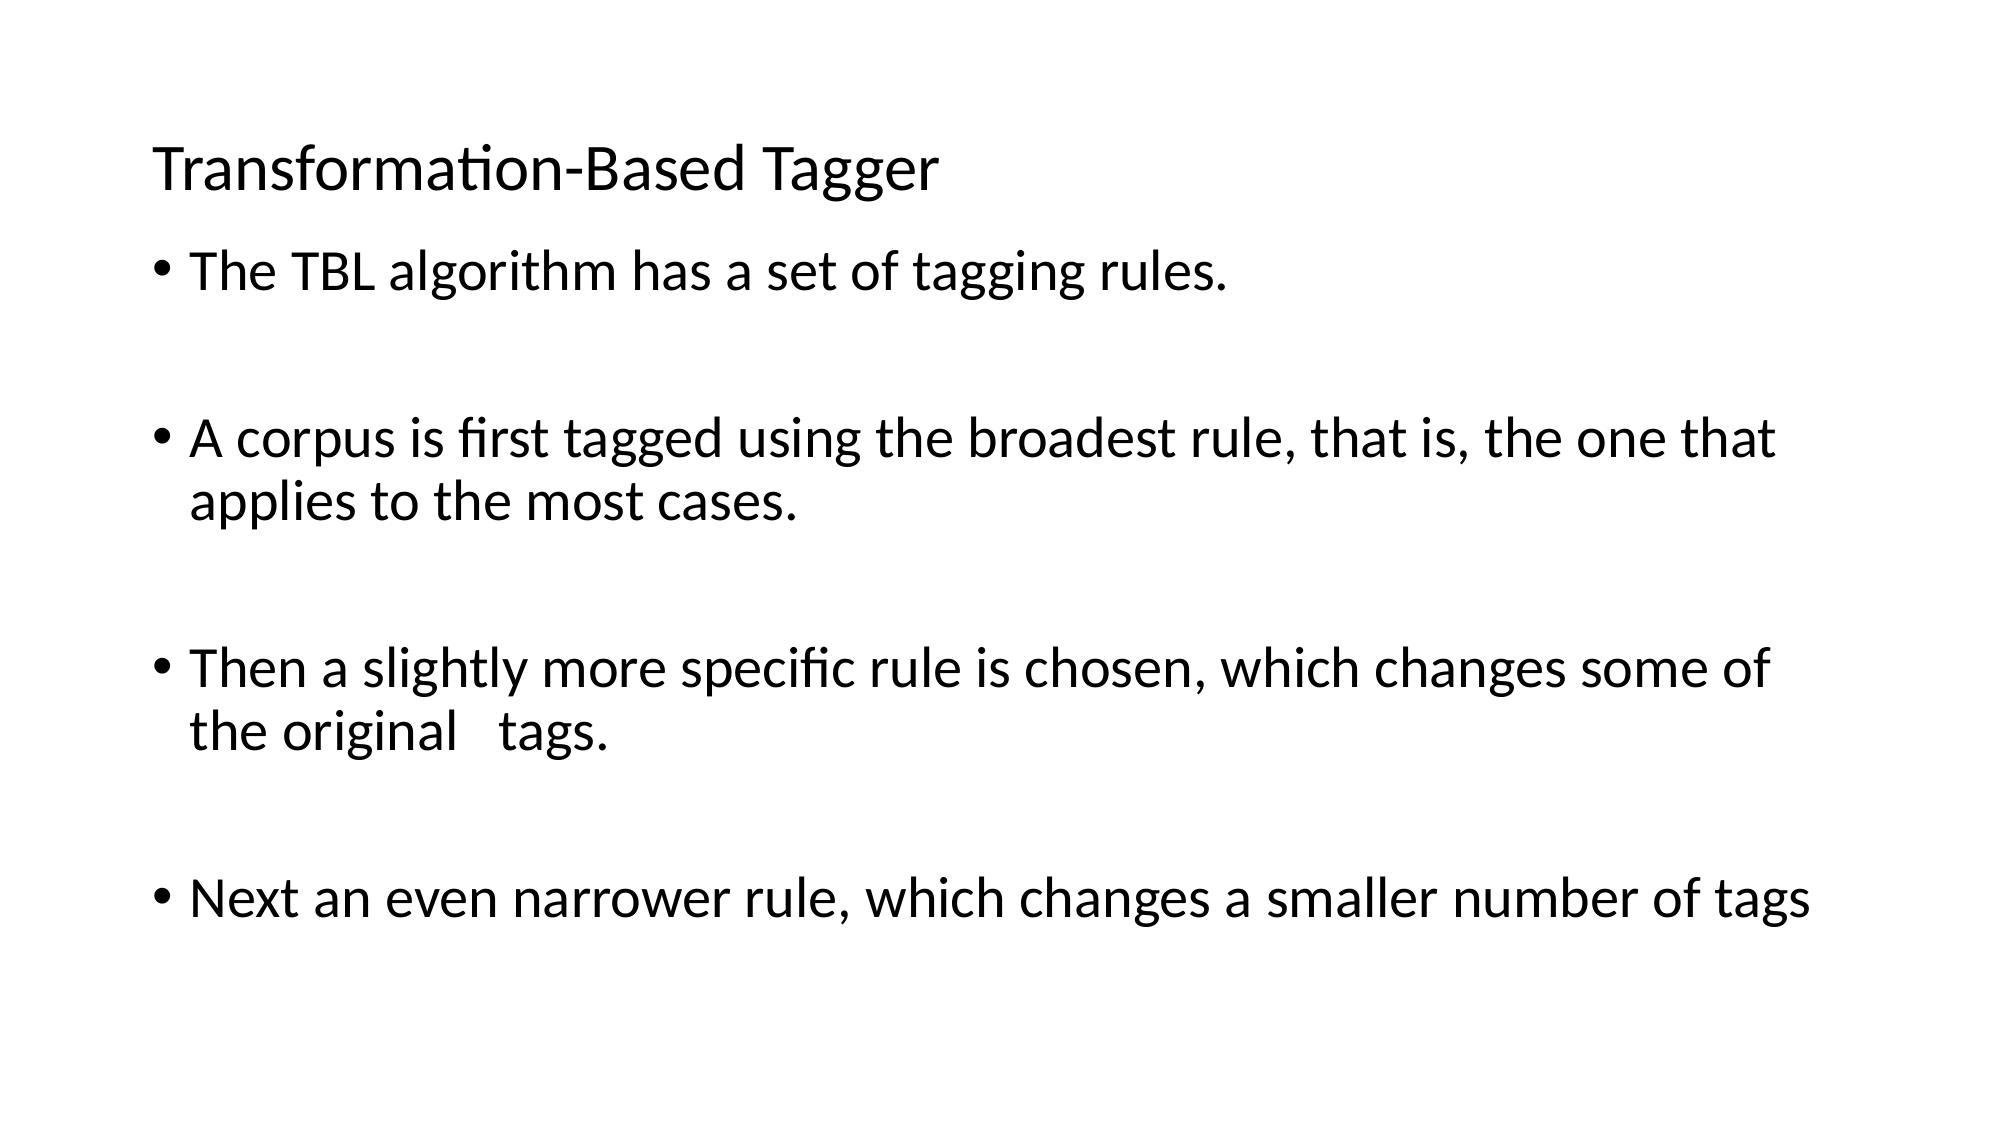

# Transformation-Based Tagger
The TBL algorithm has a set of tagging rules.

A corpus is first tagged using the broadest rule, that is, the one that applies to the most cases.

Then a slightly more specific rule is chosen, which changes some of the original   tags.

Next an even narrower rule, which changes a smaller number of tags